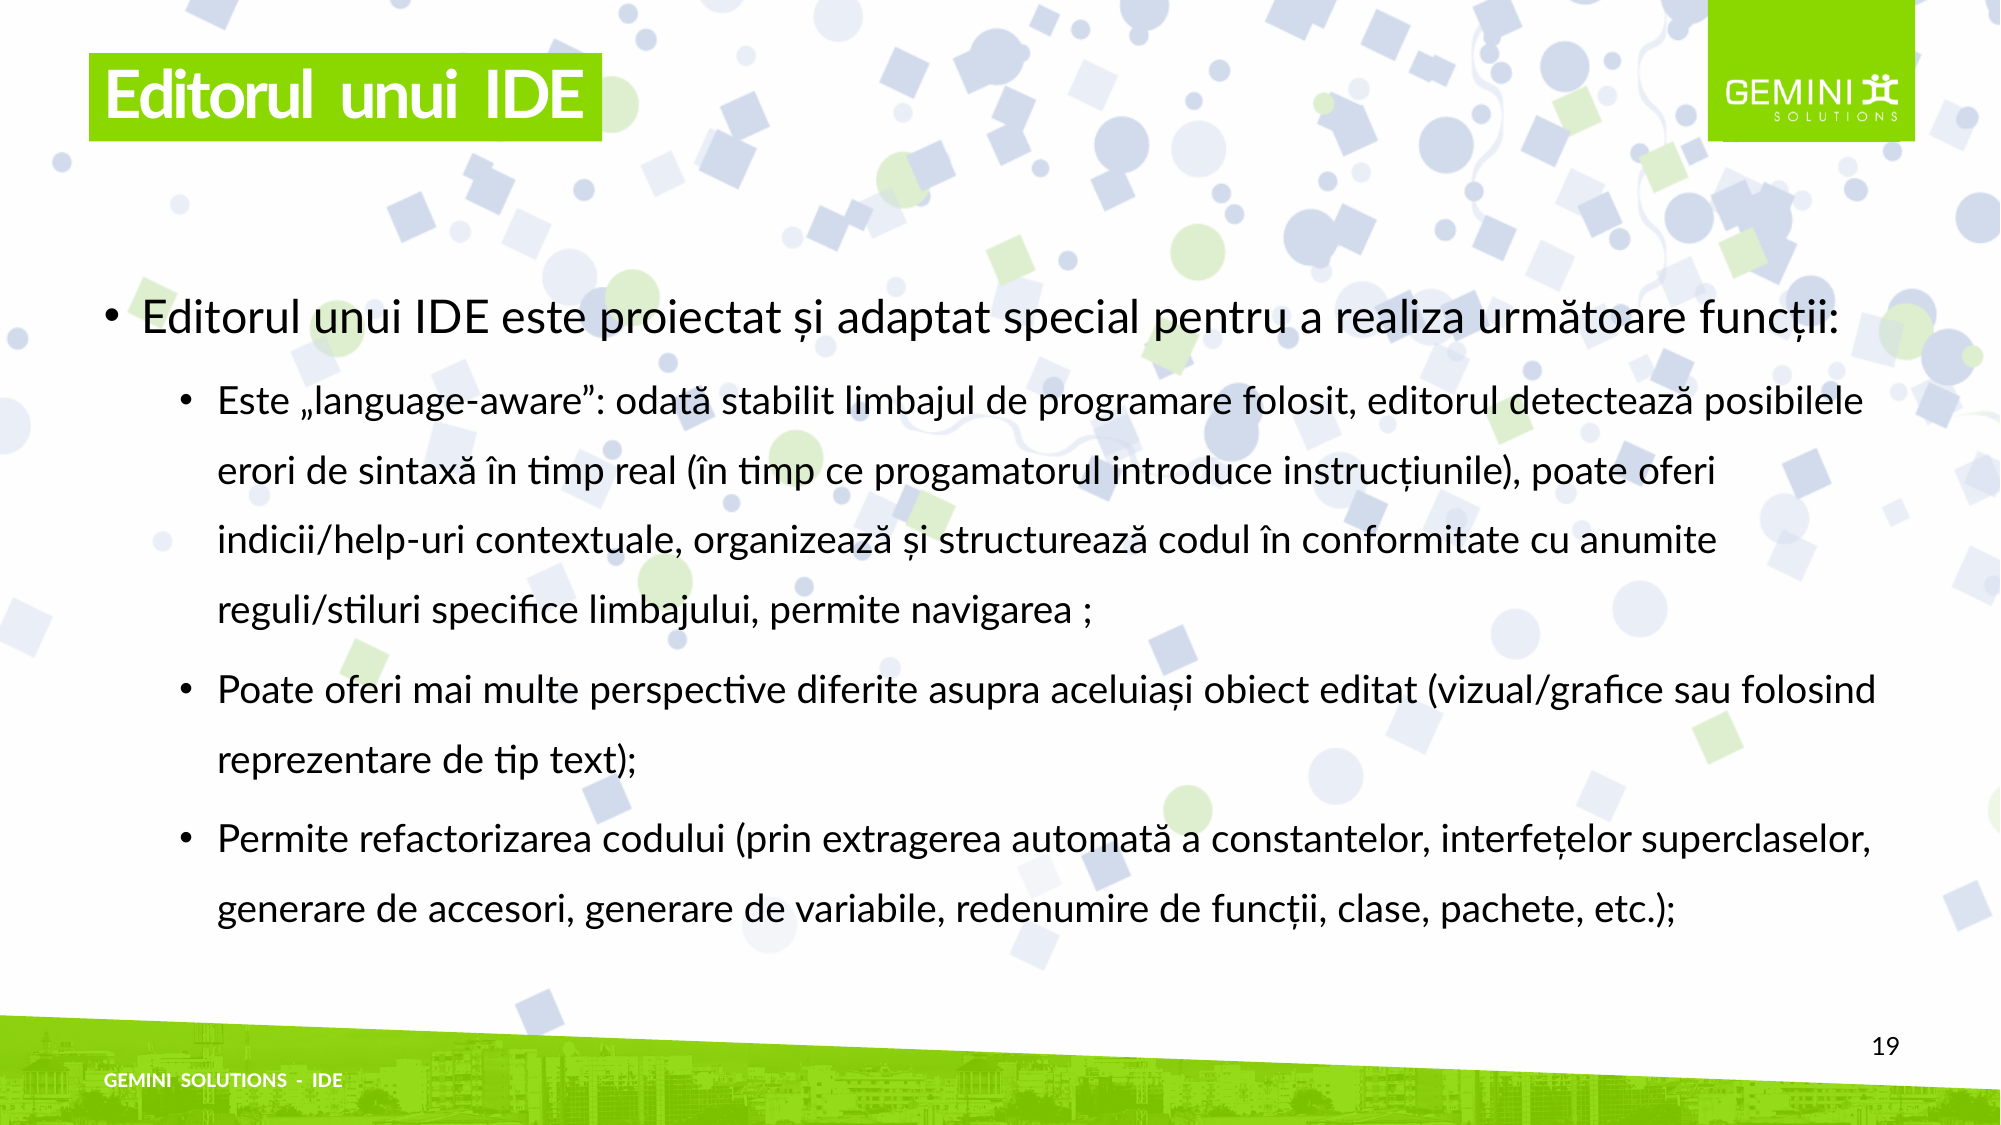

# Editorul  unui  IDE
Editorul unui IDE este proiectat și adaptat special pentru a realiza următoare funcții:
Este „language-aware”: odată stabilit limbajul de programare folosit, editorul detectează posibilele erori de sintaxă în timp real (în timp ce progamatorul introduce instrucțiunile), poate oferi indicii/help-uri contextuale, organizează și structurează codul în conformitate cu anumite reguli/stiluri specifice limbajului, permite navigarea ;
Poate oferi mai multe perspective diferite asupra aceluiași obiect editat (vizual/grafice sau folosind reprezentare de tip text);
Permite refactorizarea codului (prin extragerea automată a constantelor, interfețelor superclaselor, generare de accesori, generare de variabile, redenumire de funcții, clase, pachete, etc.);
19
GEMINI  SOLUTIONS  -  IDE